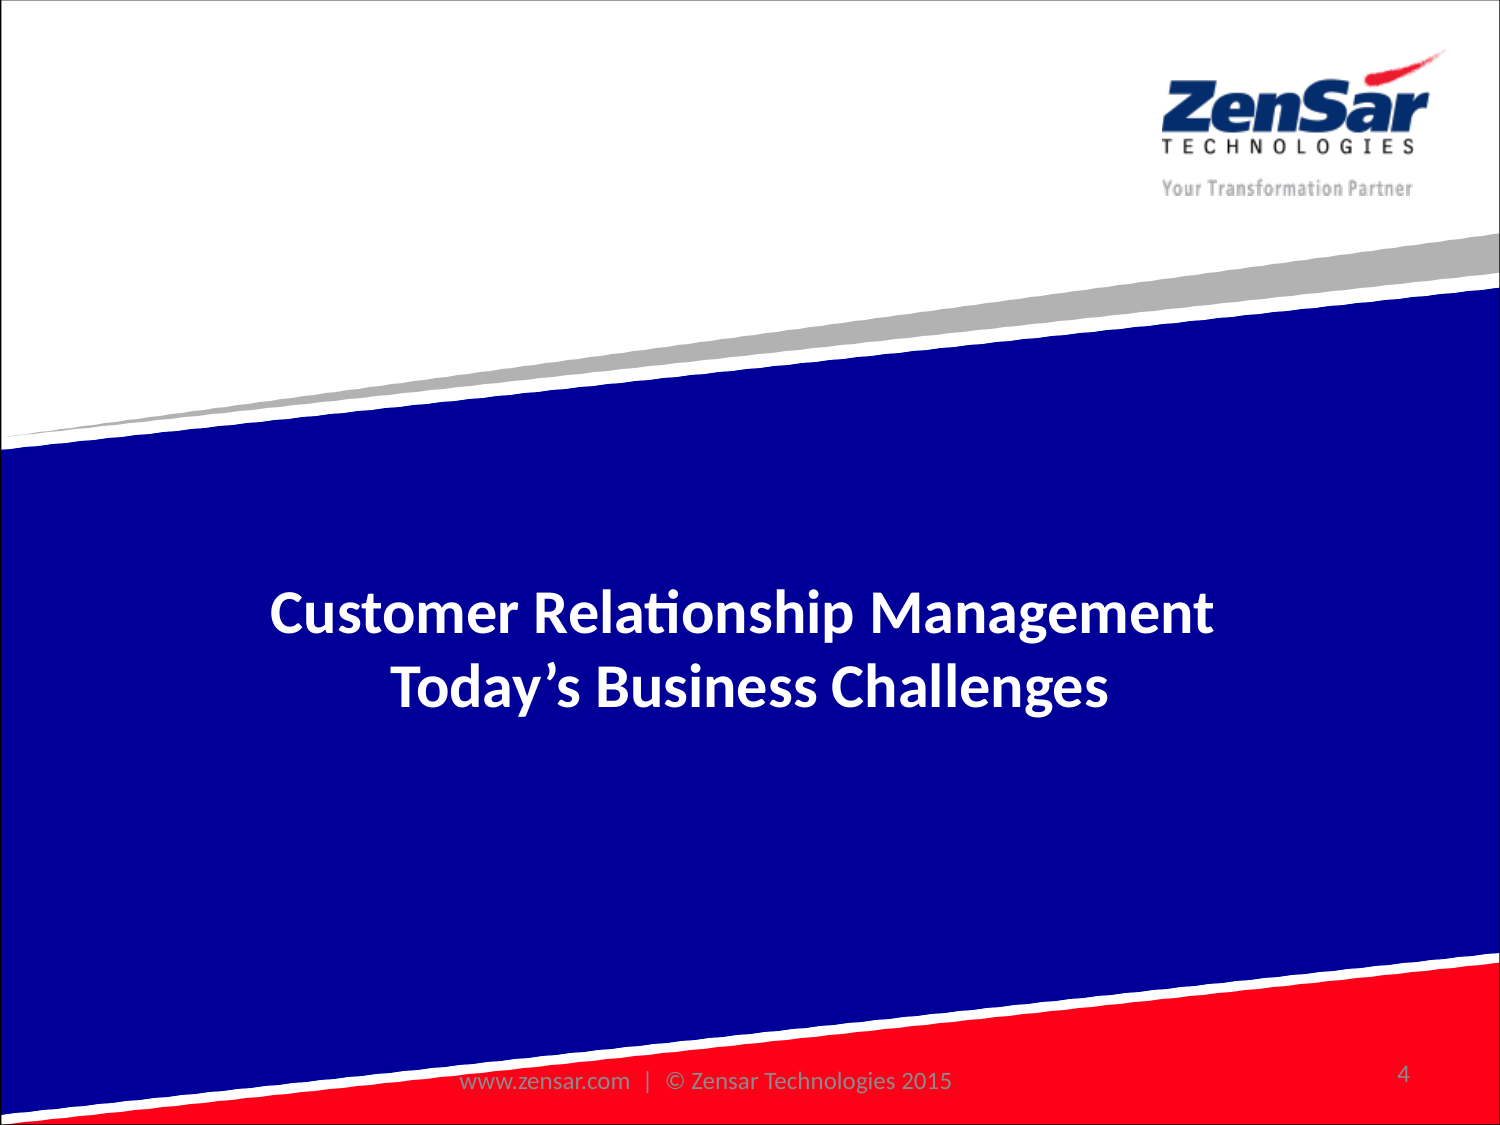

# Customer Relationship Management Today’s Business Challenges
4
www.zensar.com  |  © Zensar Technologies 2015